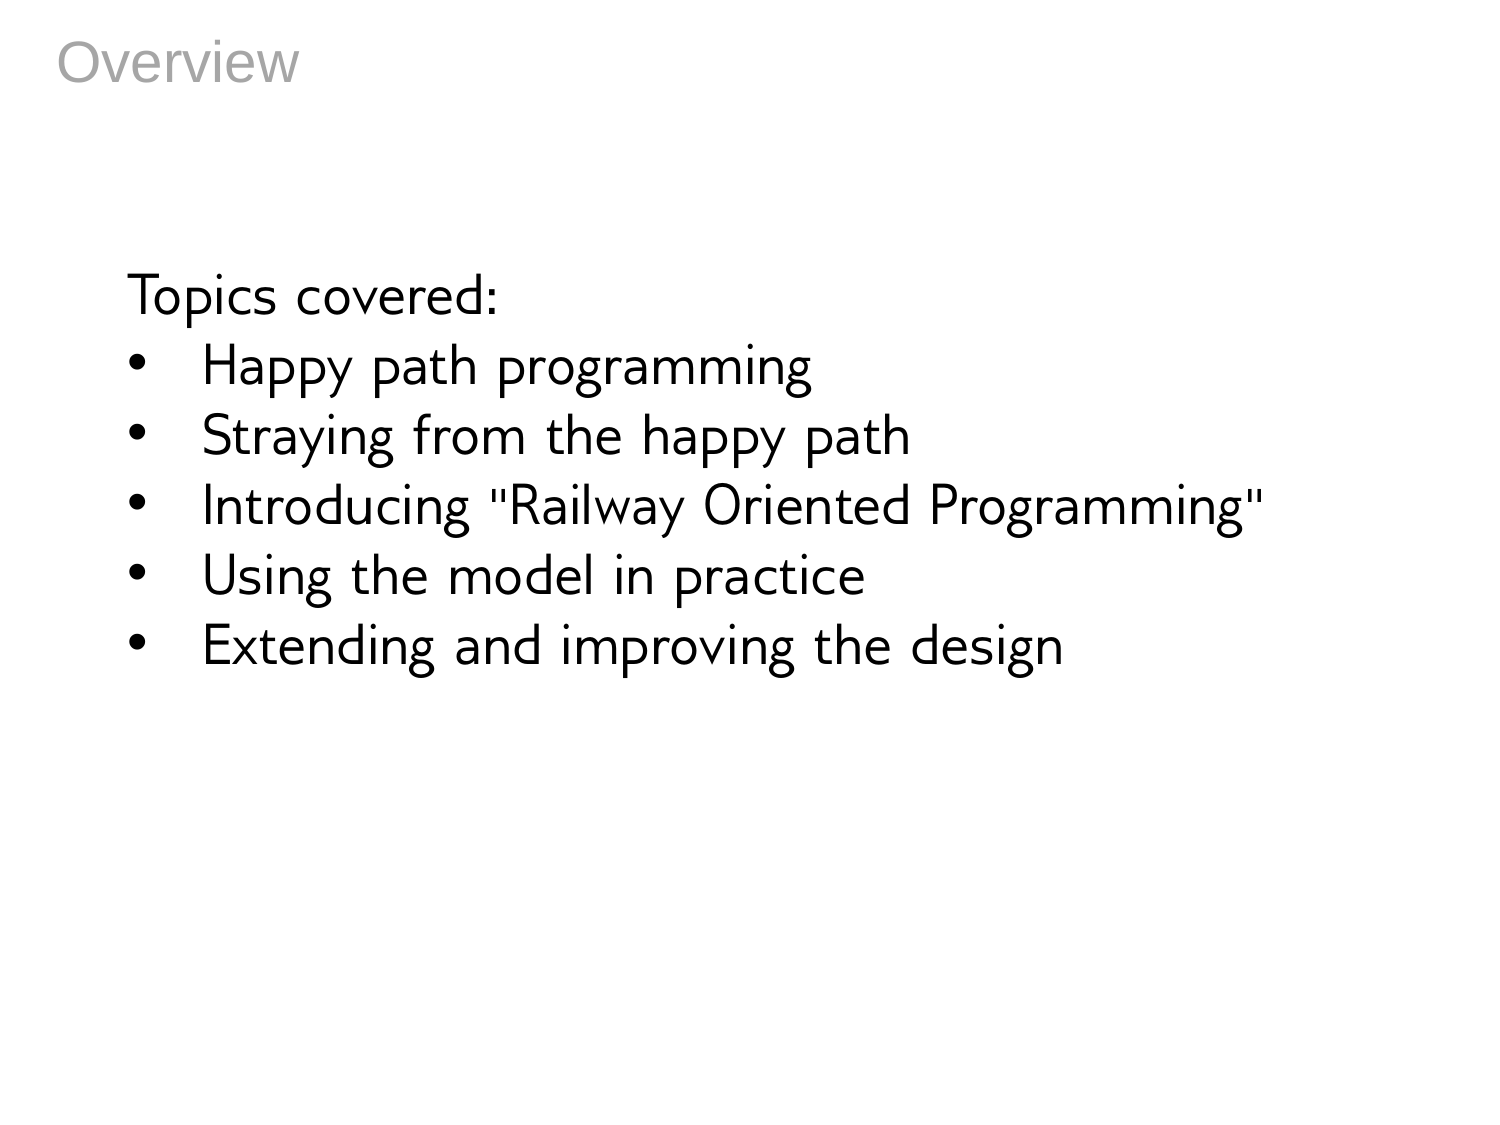

# Overview
Topics covered:
Happy path programming
Straying from the happy path
Introducing "Railway Oriented Programming"
Using the model in practice
Extending and improving the design